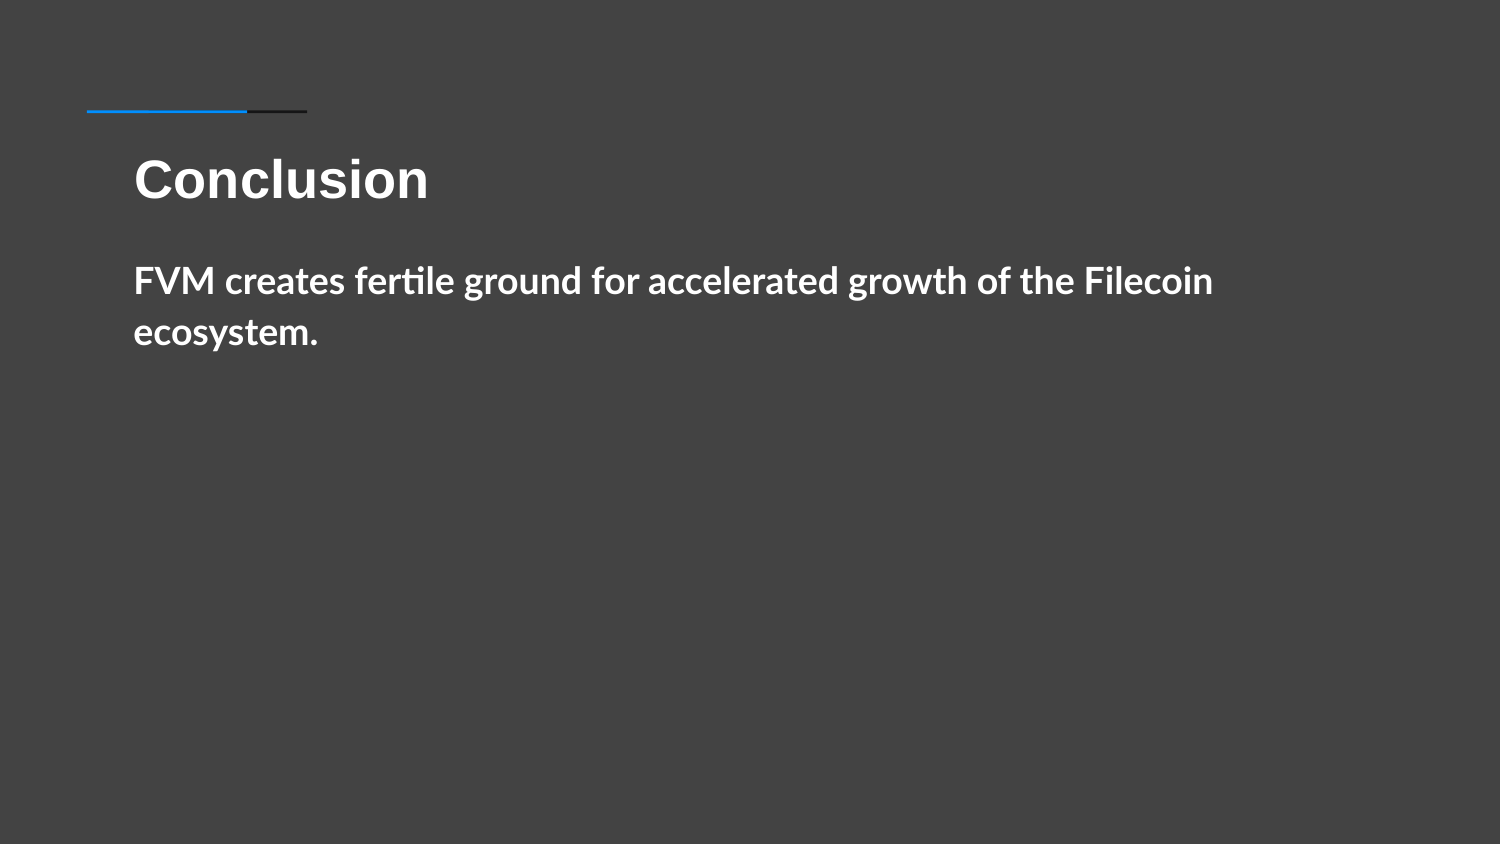

# Conclusion
FVM creates fertile ground for accelerated growth of the Filecoin ecosystem.